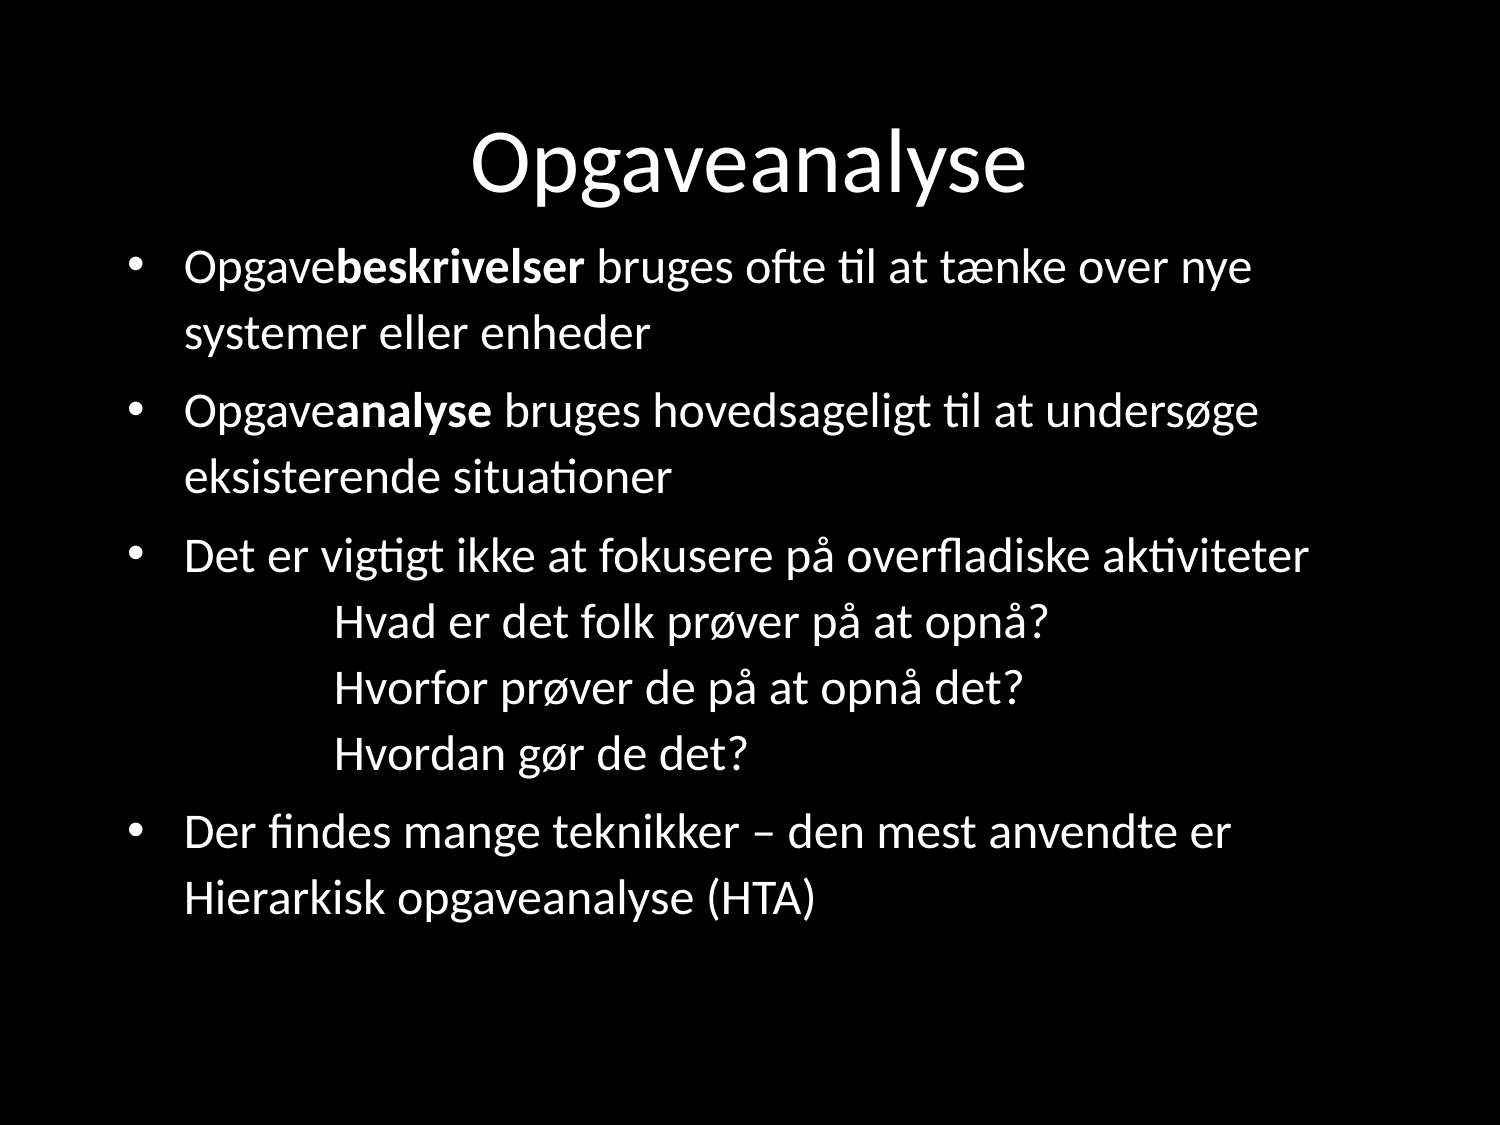

# Opgaveanalyse
Opgavebeskrivelser bruges ofte til at tænke over nye systemer eller enheder
Opgaveanalyse bruges hovedsageligt til at undersøge eksisterende situationer
Det er vigtigt ikke at fokusere på overfladiske aktiviteter	Hvad er det folk prøver på at opnå?
	Hvorfor prøver de på at opnå det?
	Hvordan gør de det?
Der findes mange teknikker – den mest anvendte er Hierarkisk opgaveanalyse (HTA)